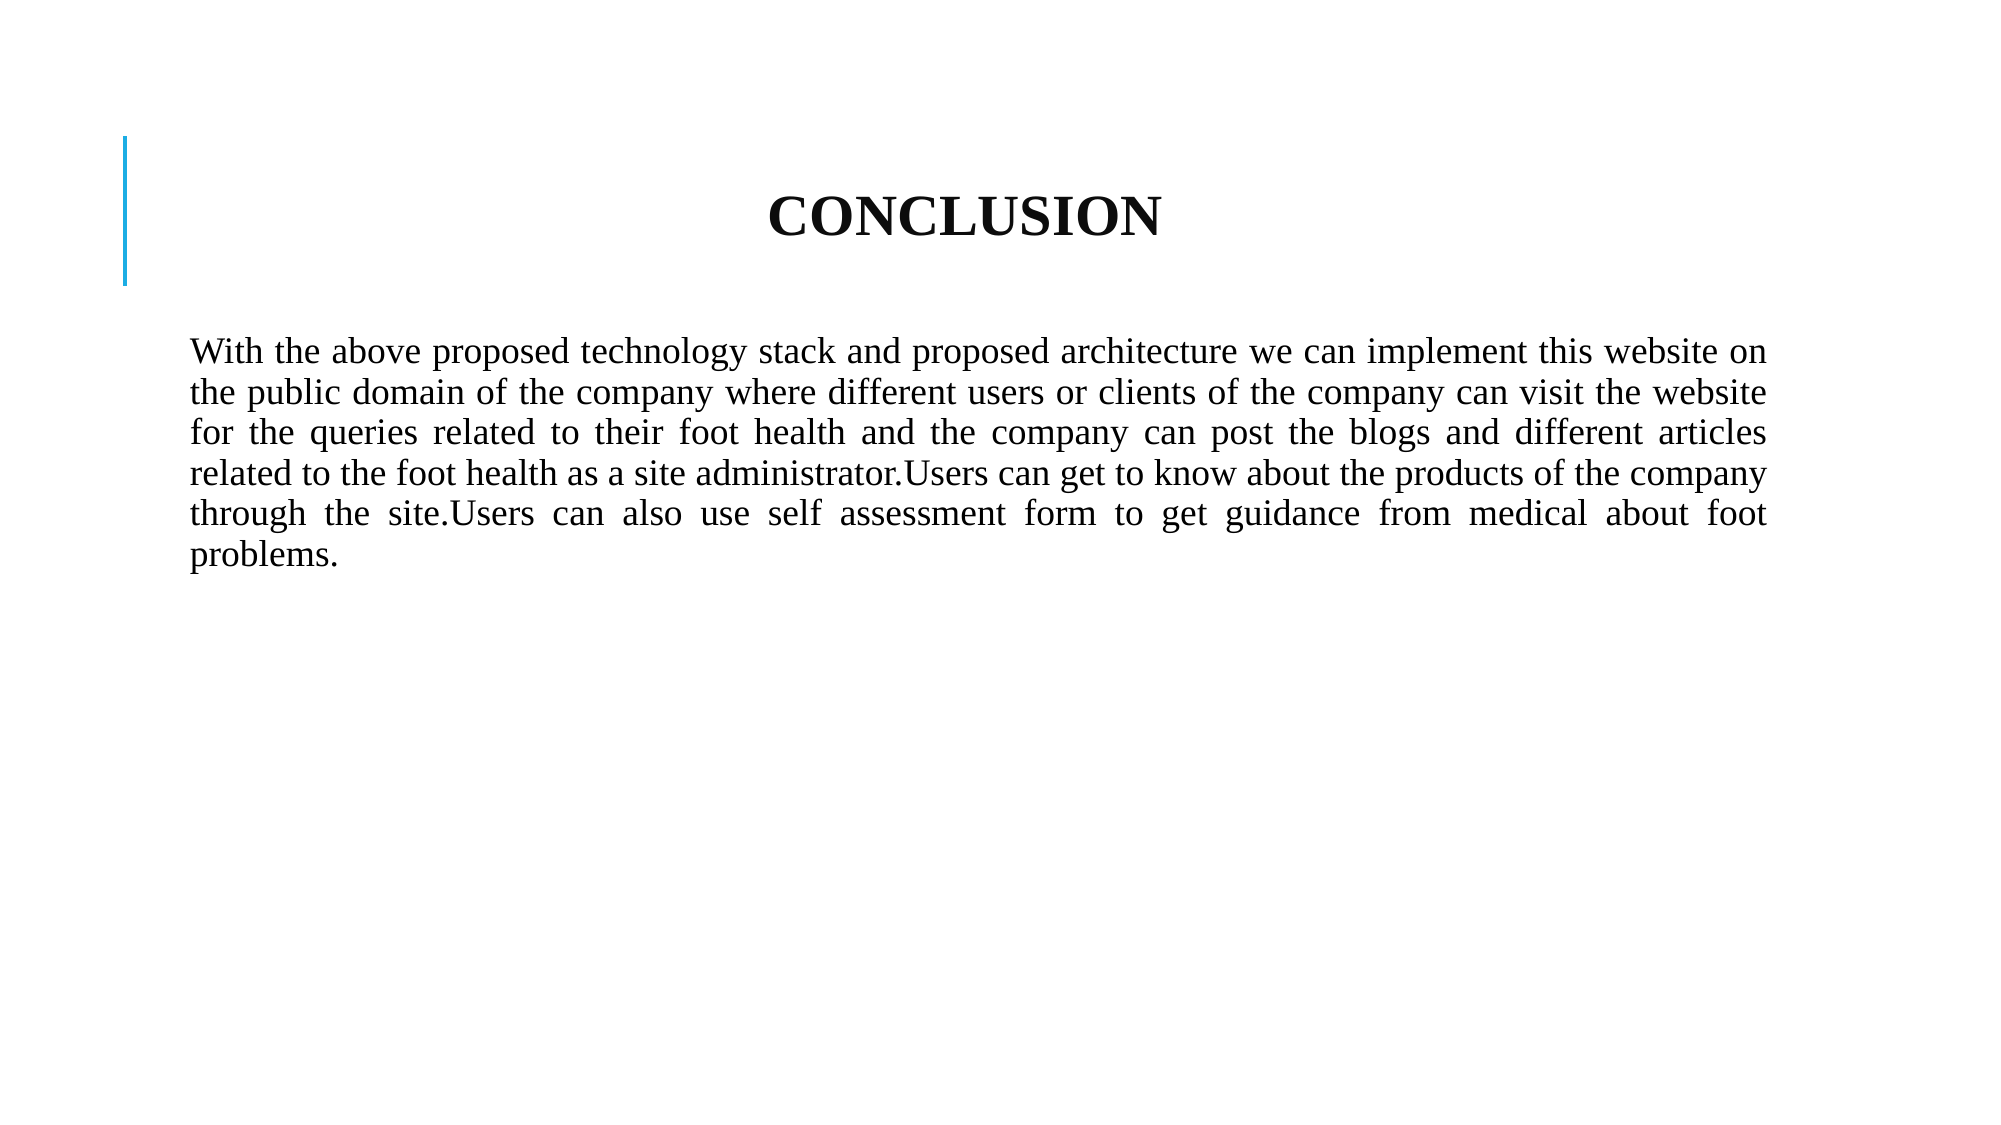

# CONCLUSION
With the above proposed technology stack and proposed architecture we can implement this website on the public domain of the company where different users or clients of the company can visit the website for the queries related to their foot health and the company can post the blogs and different articles related to the foot health as a site administrator.Users can get to know about the products of the company through the site.Users can also use self assessment form to get guidance from medical about foot problems.